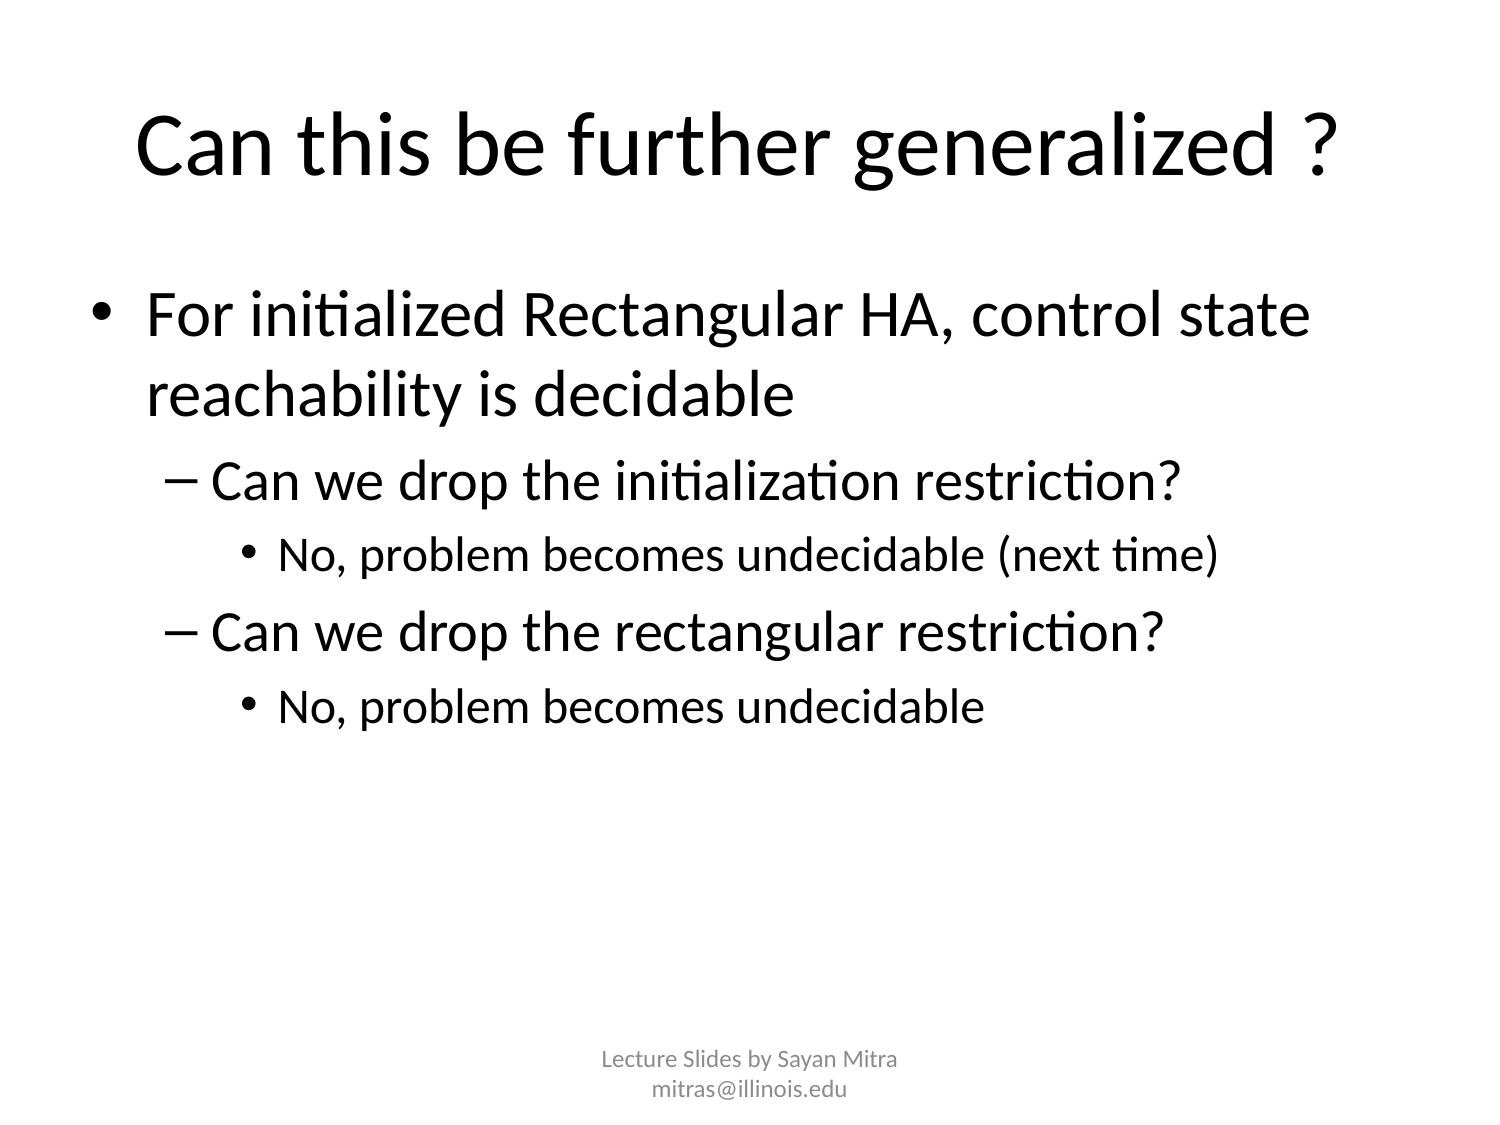

# Can this be further generalized ?
For initialized Rectangular HA, control state reachability is decidable
Can we drop the initialization restriction?
No, problem becomes undecidable (next time)
Can we drop the rectangular restriction?
No, problem becomes undecidable
Lecture Slides by Sayan Mitra mitras@illinois.edu